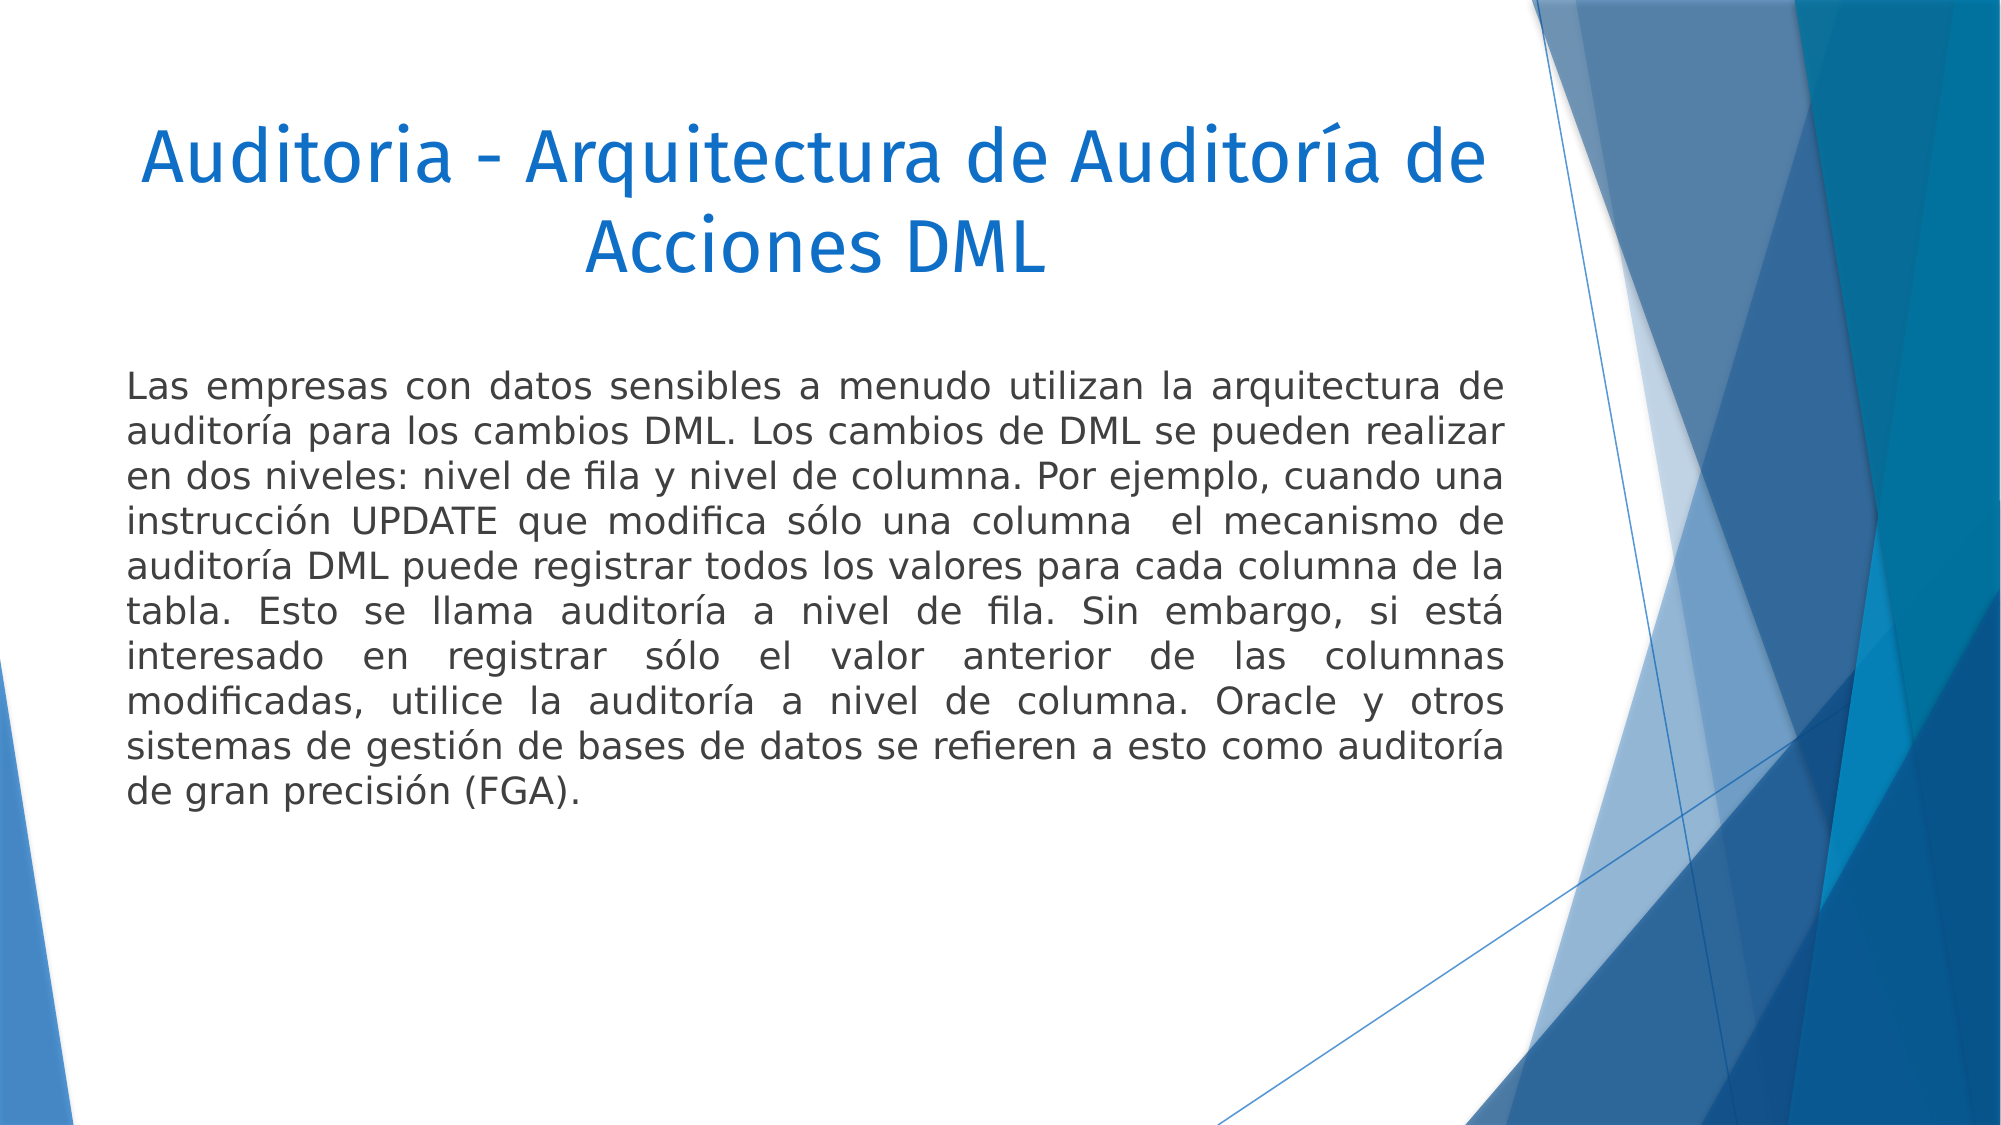

# Auditoria - Arquitectura de Auditoría de Acciones DML
Las empresas con datos sensibles a menudo utilizan la arquitectura de auditoría para los cambios DML. Los cambios de DML se pueden realizar en dos niveles: nivel de fila y nivel de columna. Por ejemplo, cuando una instrucción UPDATE que modifica sólo una columna  el mecanismo de auditoría DML puede registrar todos los valores para cada columna de la tabla. Esto se llama auditoría a nivel de fila. Sin embargo, si está interesado en registrar sólo el valor anterior de las columnas modificadas, utilice la auditoría a nivel de columna. Oracle y otros sistemas de gestión de bases de datos se refieren a esto como auditoría de gran precisión (FGA).